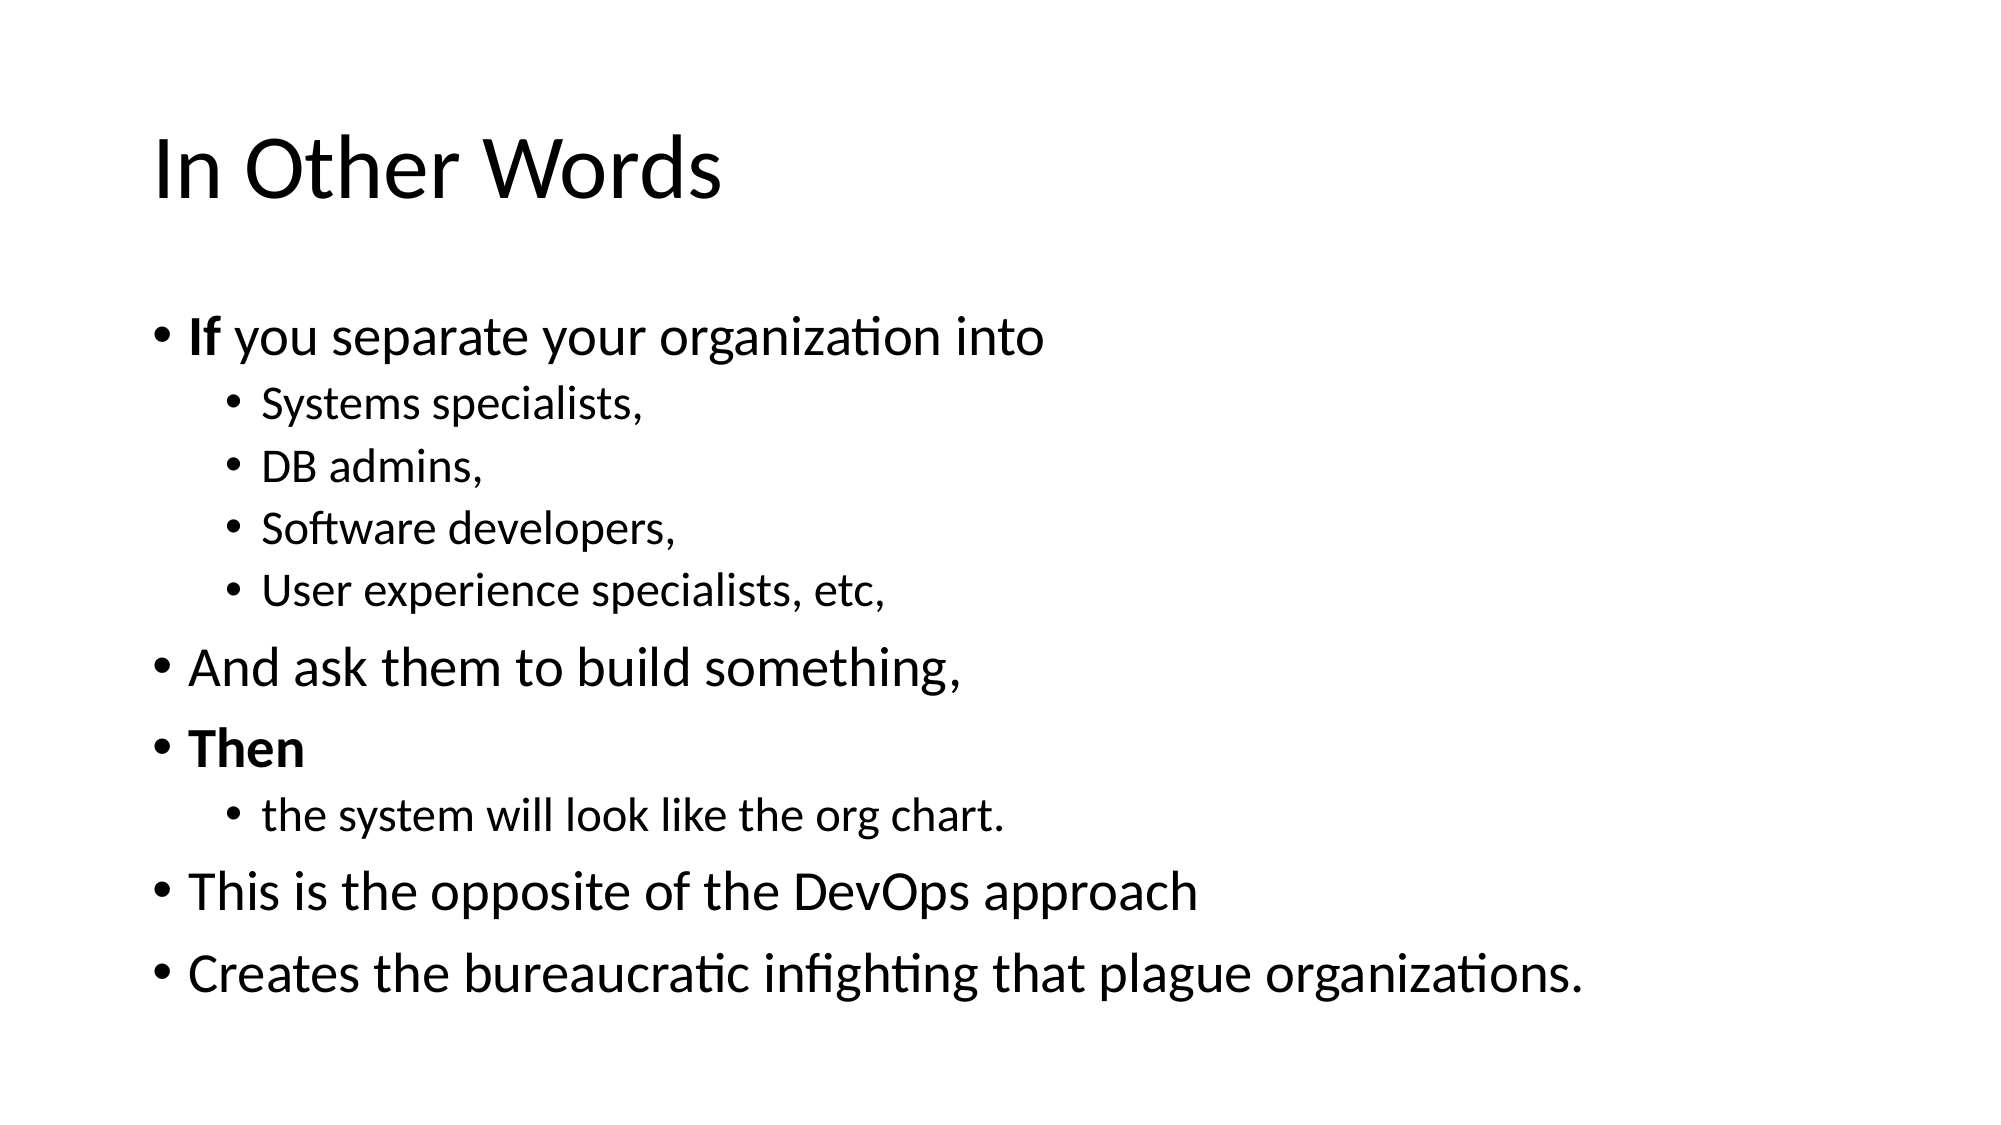

# In Other Words
If you separate your organization into
Systems specialists,
DB admins,
Software developers,
User experience specialists, etc,
And ask them to build something,
Then
the system will look like the org chart.
This is the opposite of the DevOps approach
Creates the bureaucratic infighting that plague organizations.